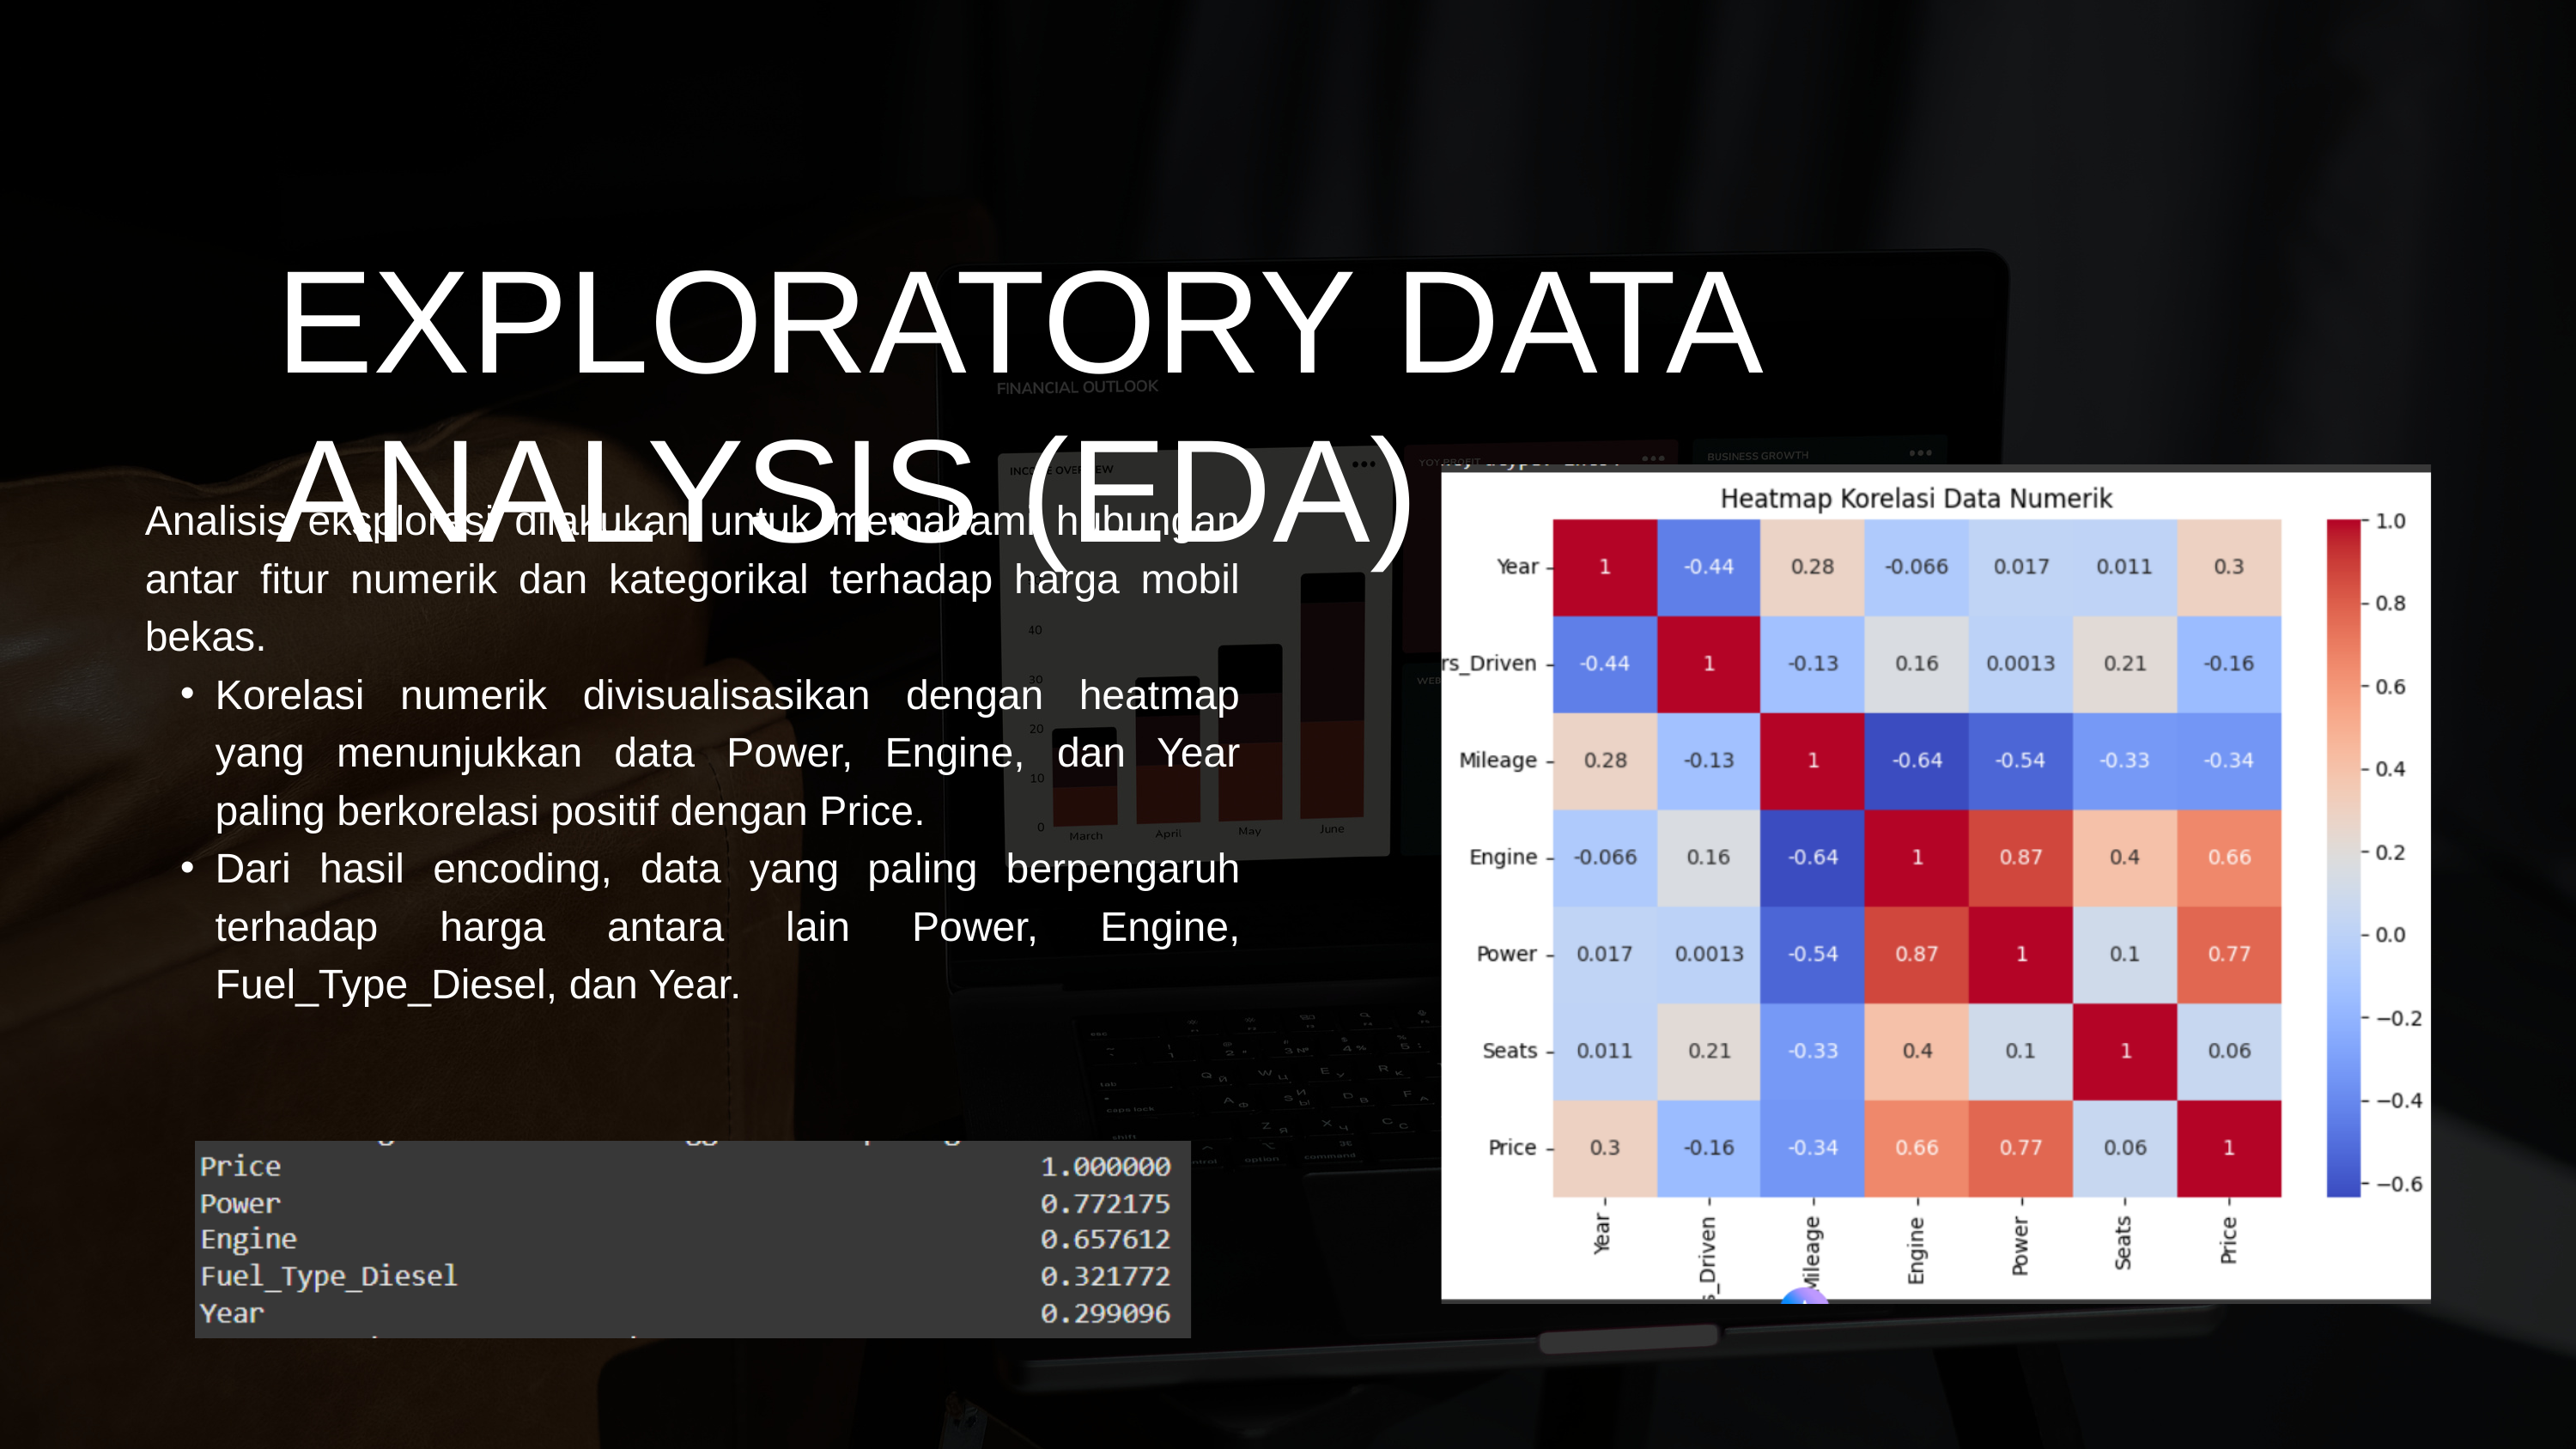

EXPLORATORY DATA ANALYSIS (EDA)

Analisis eksplorasi dilakukan untuk memahami hubungan antar fitur numerik dan kategorikal terhadap harga mobil bekas.
Korelasi numerik divisualisasikan dengan heatmap yang menunjukkan data Power, Engine, dan Year paling berkorelasi positif dengan Price.
Dari hasil encoding, data yang paling berpengaruh terhadap harga antara lain Power, Engine, Fuel_Type_Diesel, dan Year.